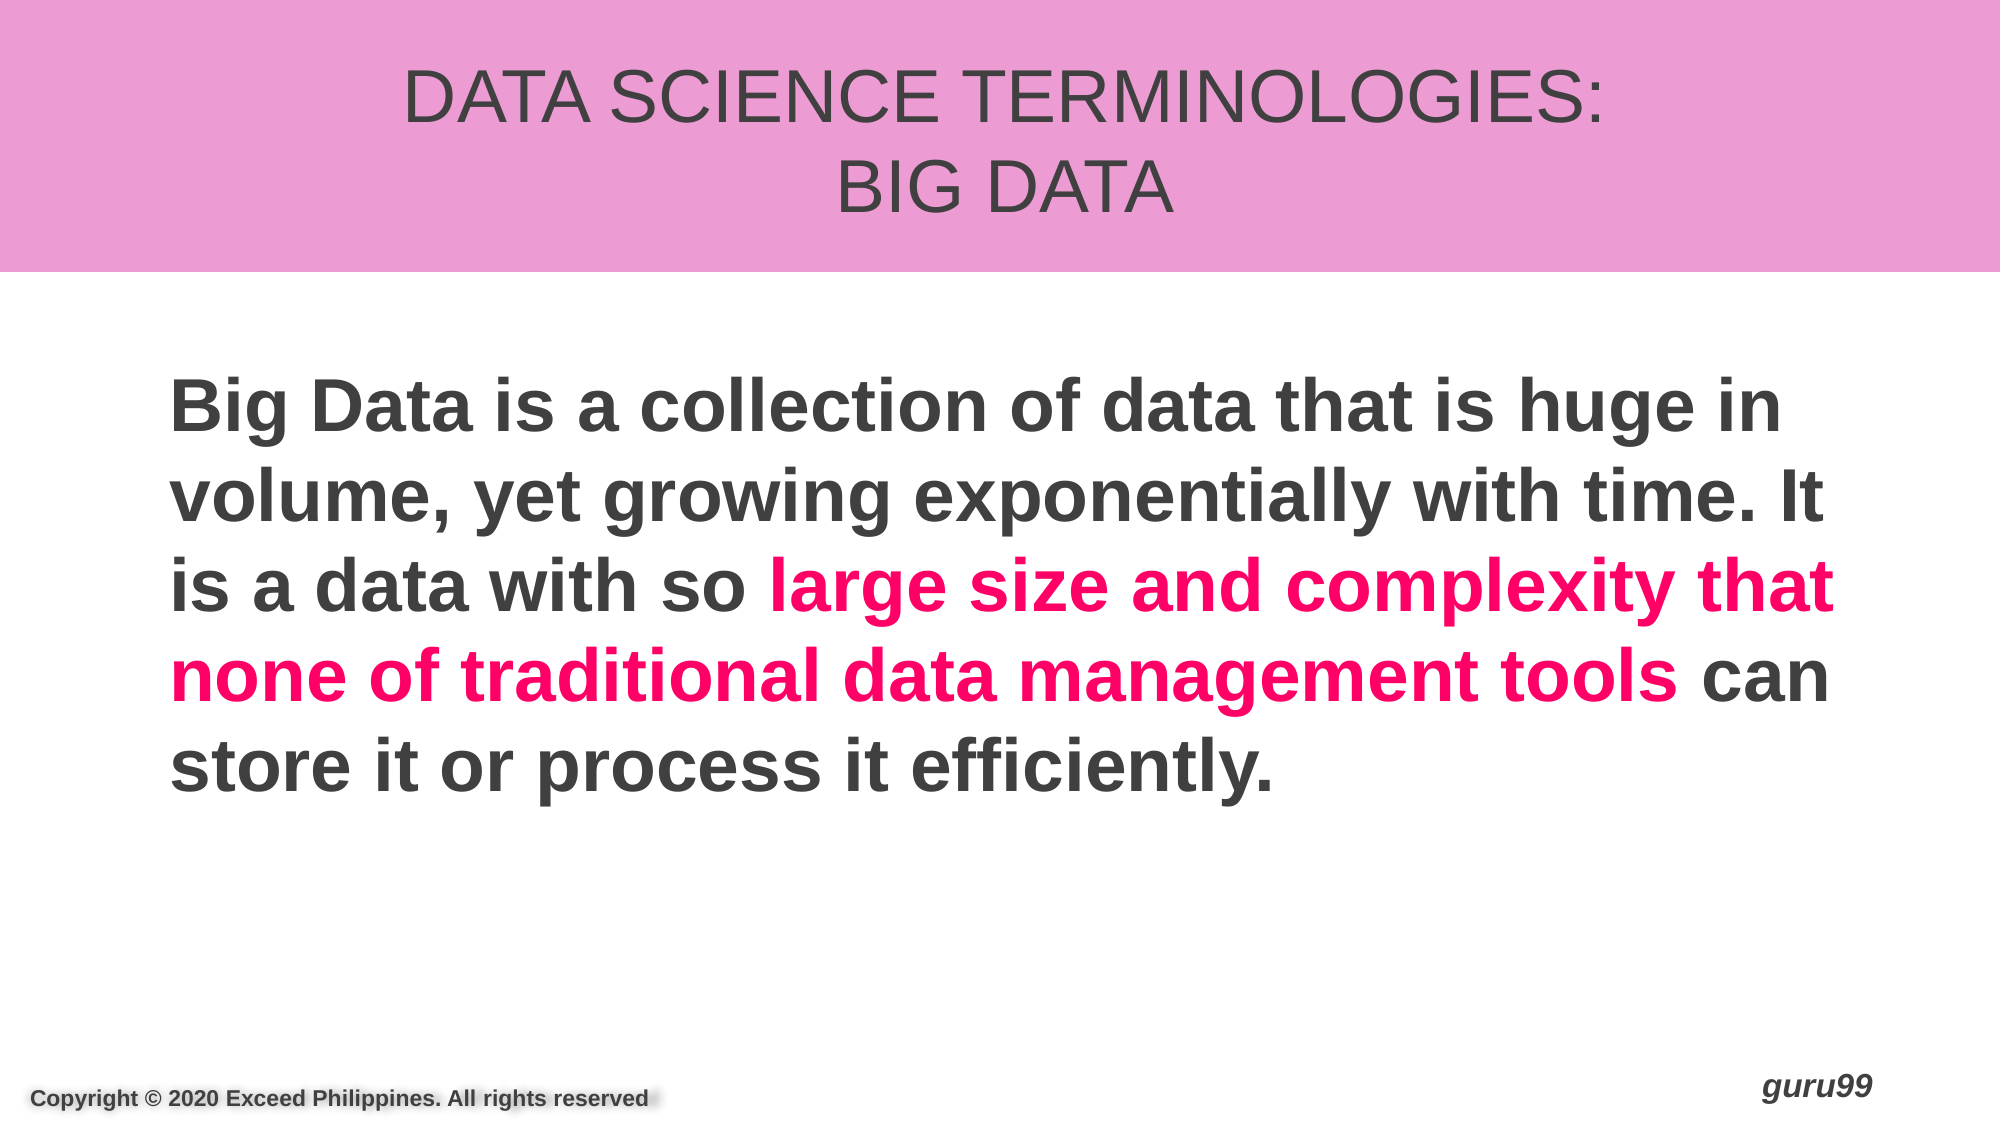

DATA SCIENCE TERMINOLOGIES: BIG DATA
Big Data is a collection of data that is huge in volume, yet growing exponentially with time. It is a data with so large size and complexity that none of traditional data management tools can store it or process it efficiently.
guru99
Copyright © 2020 Exceed Philippines. All rights reserved